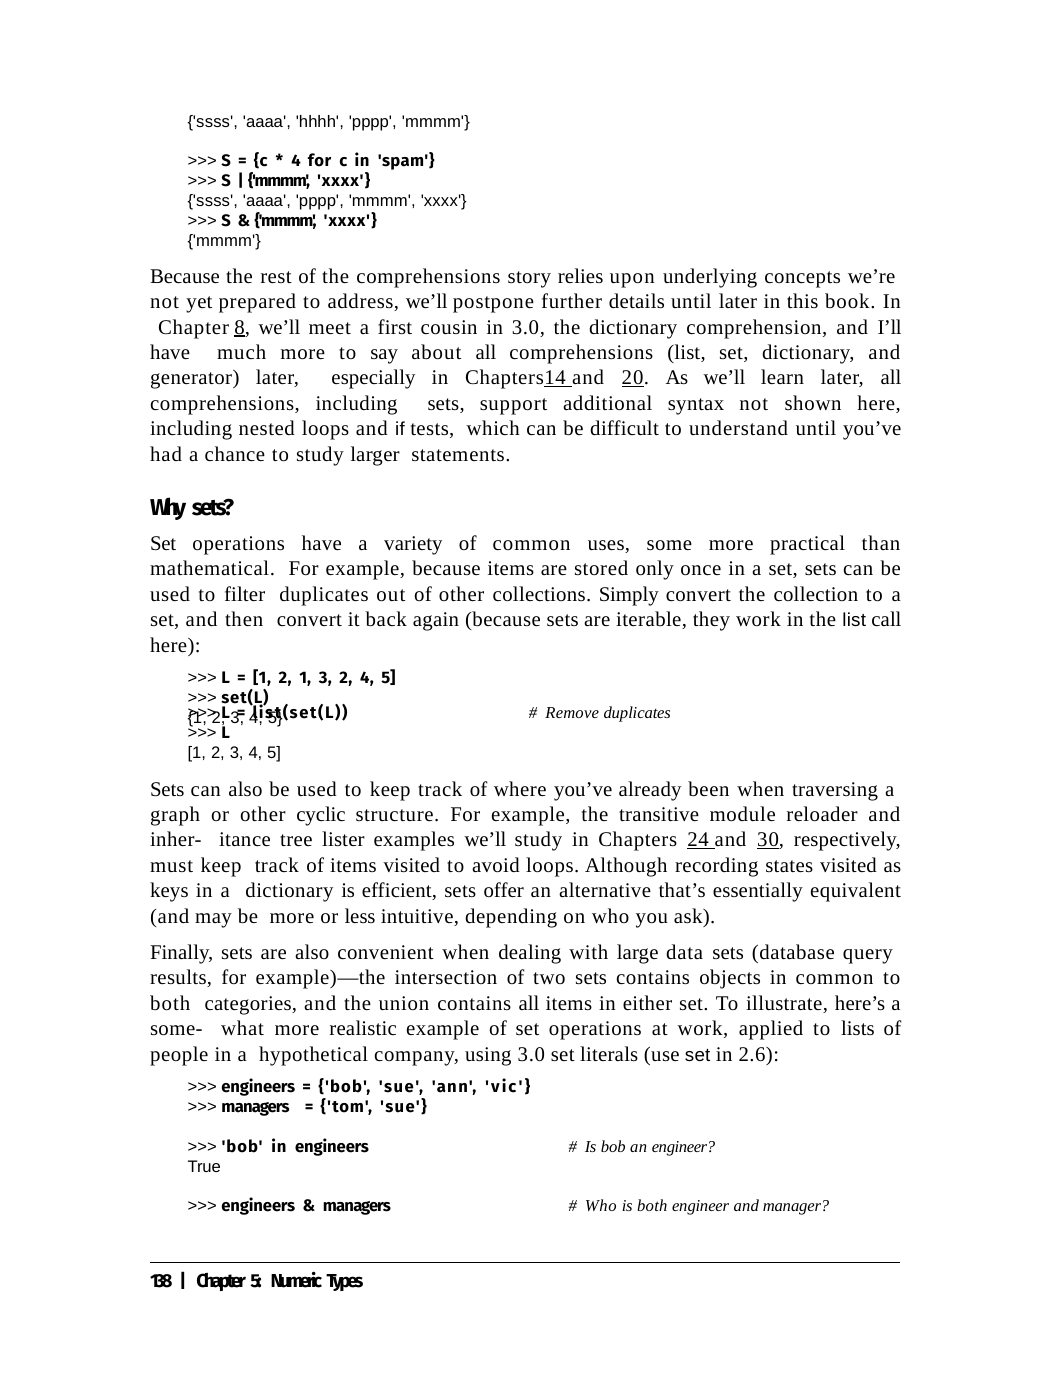

{'ssss', 'aaaa', 'hhhh', 'pppp', 'mmmm'}

>>> S = {c * 4 for c in 'spam'}
>>> S | {'mmmm', 'xxxx'}
{'ssss', 'aaaa', 'pppp', 'mmmm', 'xxxx'}
>>> S & {'mmmm', 'xxxx'}
{'mmmm'}
Because the rest of the comprehensions story relies upon underlying concepts we’re  not yet prepared to address, we’ll postpone further details until later in this book. In  Chapter 8, we’ll meet a first cousin in 3.0, the dictionary comprehension, and I’ll have  much more to say about all comprehensions (list, set, dictionary, and generator) later,  especially in Chapters14 and 20. As we’ll learn later, all comprehensions, including  sets, support additional syntax not shown here, including nested loops and if tests,  which can be difficult to understand until you’ve had a chance to study larger  statements.

Why sets?
Set operations have a variety of common uses, some more practical than mathematical.  For example, because items are stored only once in a set, sets can be used to filter  duplicates out of other collections. Simply convert the collection to a set, and then  convert it back again (because sets are iterable, they work in the list call here):
>>> L = [1, 2, 1, 3, 2, 4, 5]
>>> set(L)
{1, 2, 3, 4, 5}
>>> L = list(set(L))
>>> L
[1, 2, 3, 4, 5]
# Remove duplicates
Sets can also be used to keep track of where you’ve already been when traversing a  graph or other cyclic structure. For example, the transitive module reloader and inher-  itance tree lister examples we’ll study in Chapters 24 and 30, respectively, must keep  track of items visited to avoid loops. Although recording states visited as keys in a  dictionary is efficient, sets offer an alternative that’s essentially equivalent (and may be  more or less intuitive, depending on who you ask).
Finally, sets are also convenient when dealing with large data sets (database query  results, for example)—the intersection of two sets contains objects in common to both  categories, and the union contains all items in either set. To illustrate, here’s a some-  what more realistic example of set operations at work, applied to lists of people in a  hypothetical company, using 3.0 set literals (use set in 2.6):
>>> engineers = {'bob', 'sue', 'ann', 'vic'}
>>> managers = {'tom', 'sue'}

>>> 'bob' in engineers	# Is bob an engineer?
True

>>> engineers & managers	# Who is both engineer and manager?

138  |  Chapter 5:  Numeric Types